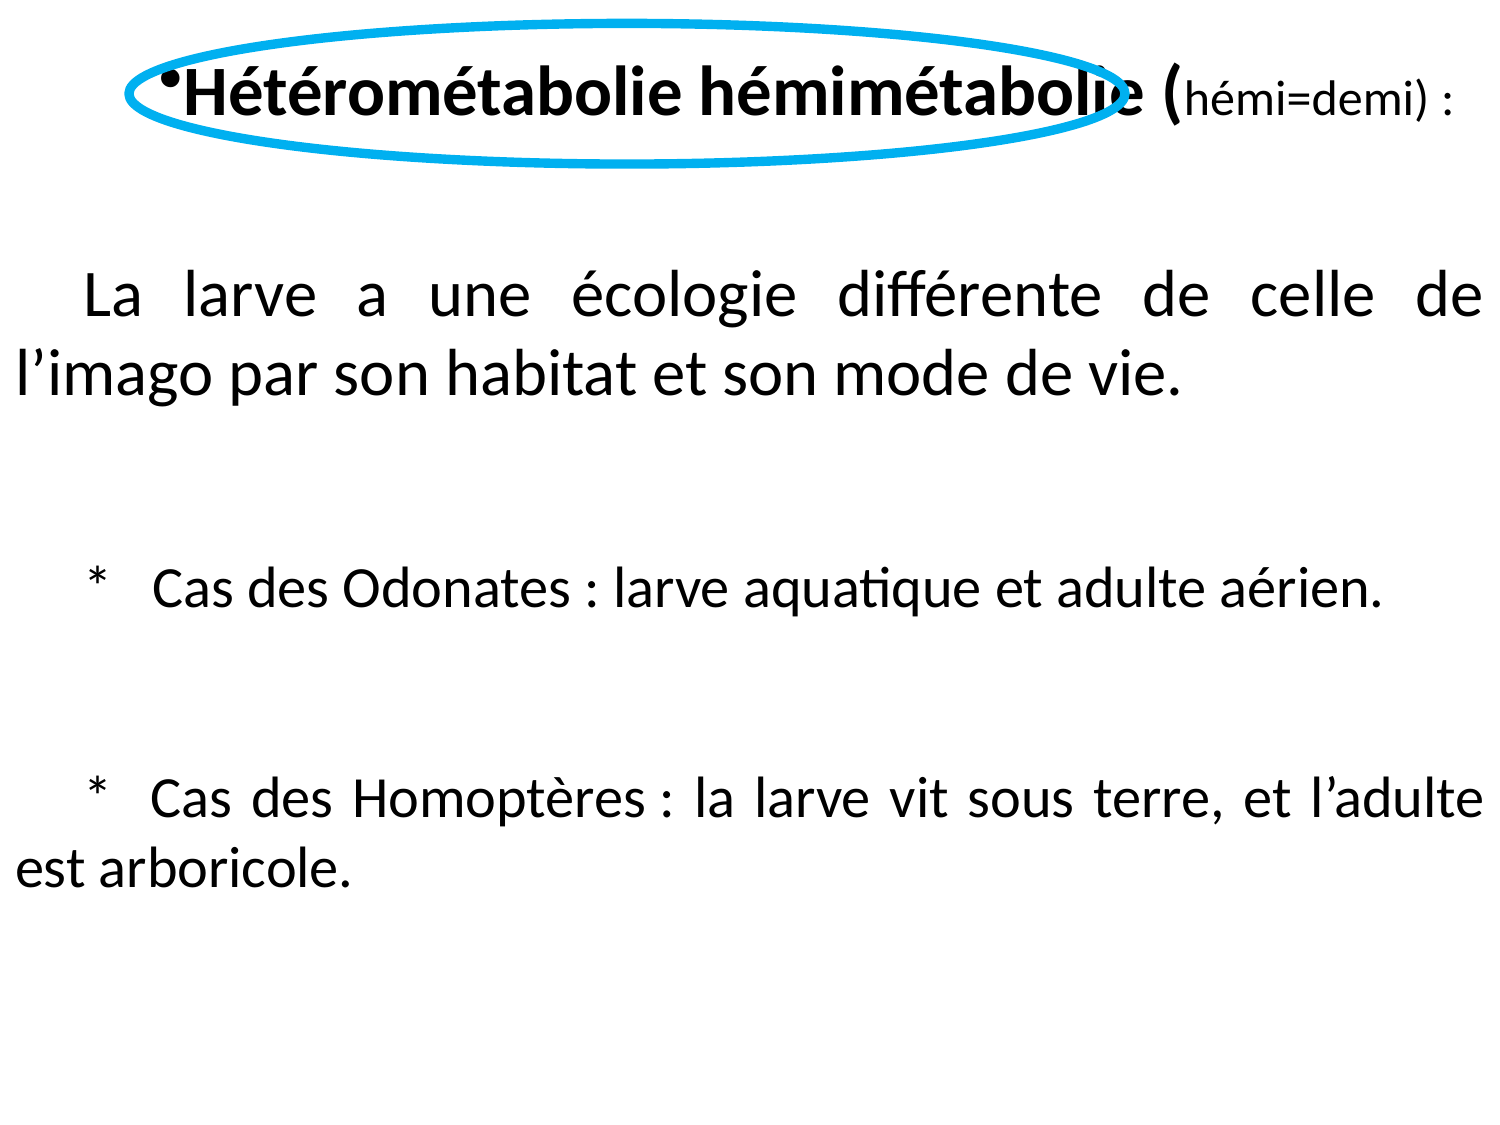

Hétérométabolie hémimétabolie (hémi=demi) :

La larve a une écologie différente de celle de l’imago par son habitat et son mode de vie.

*   Cas des Odonates : larve aquatique et adulte aérien.

*  Cas des Homoptères : la larve vit sous terre, et l’adulte est arboricole.